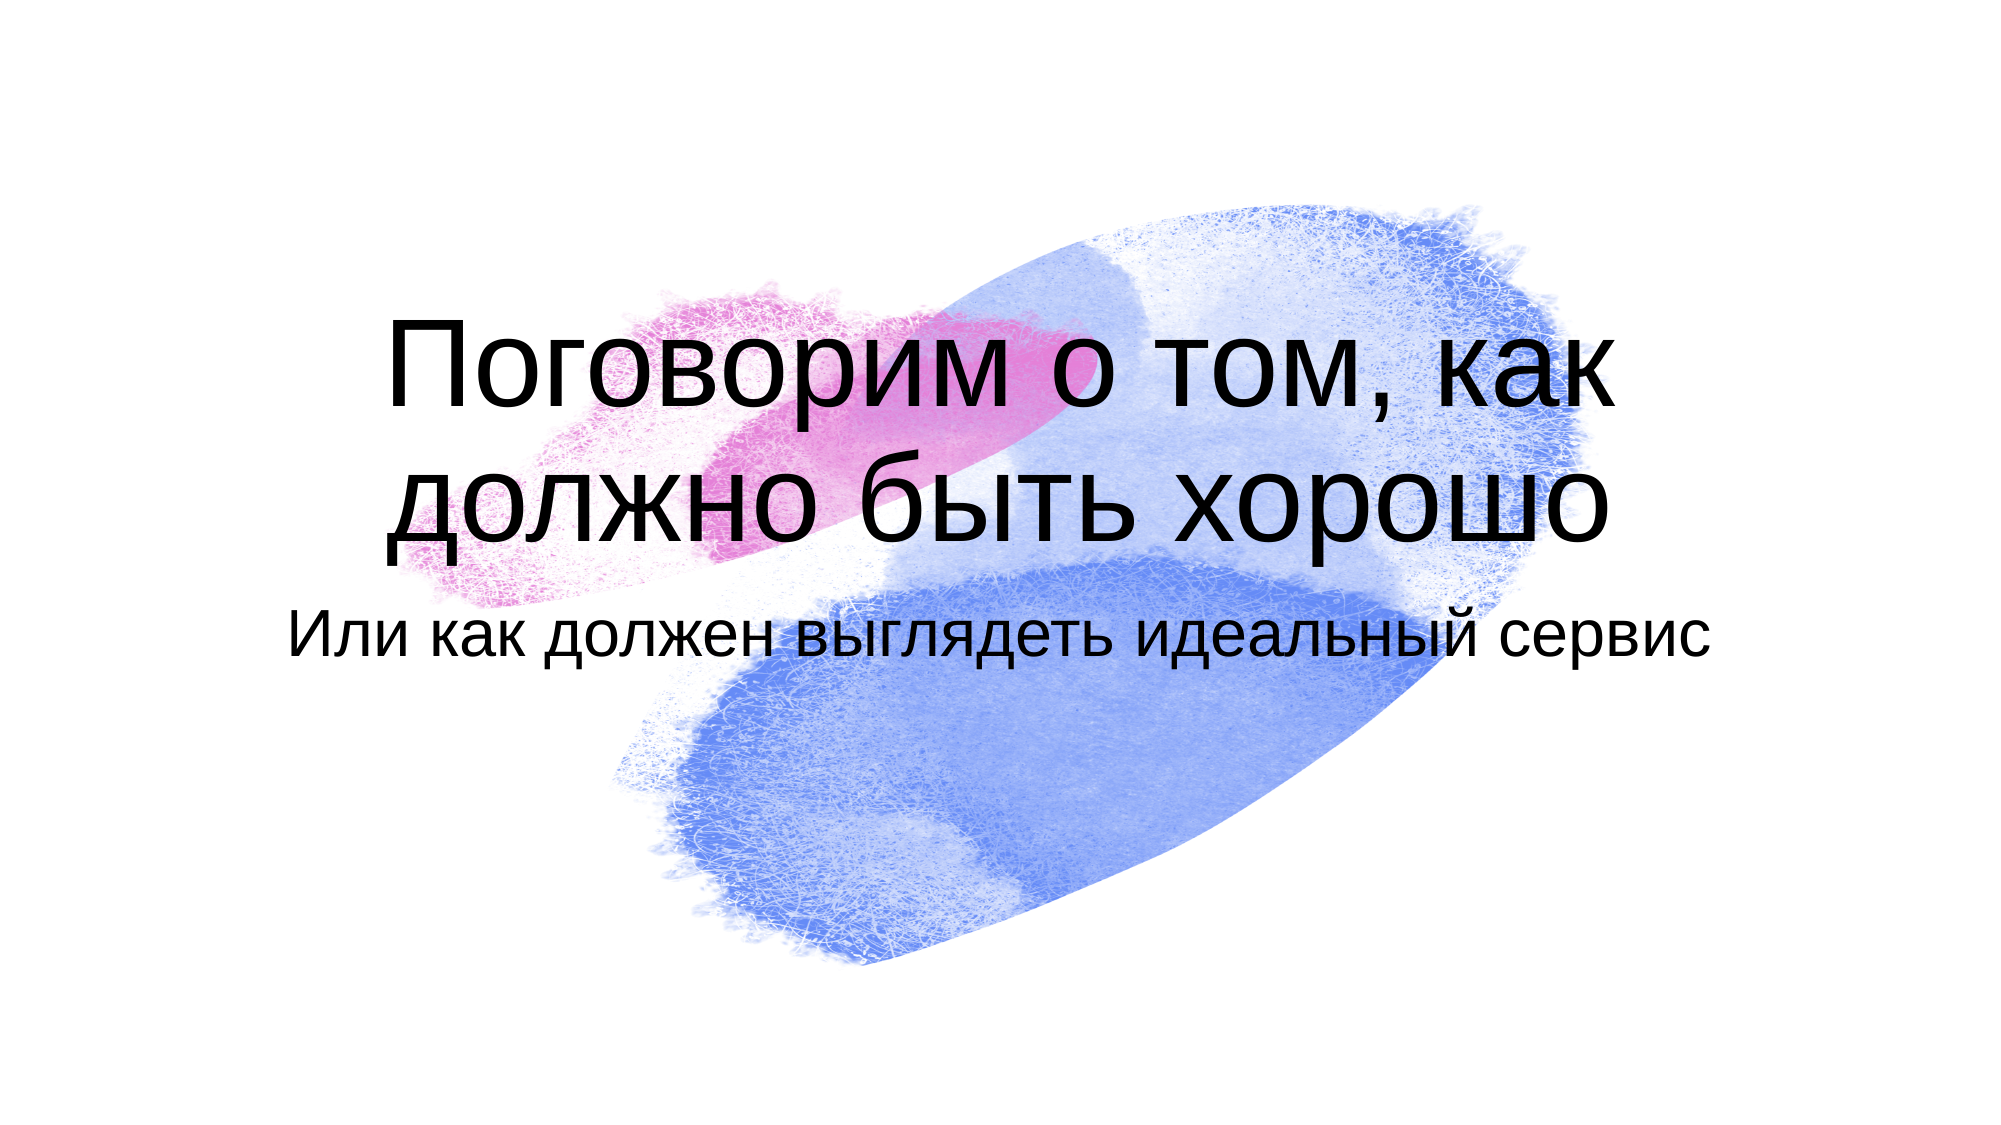

# Поговорим о том, как должно быть хорошо
Или как должен выглядеть идеальный сервис